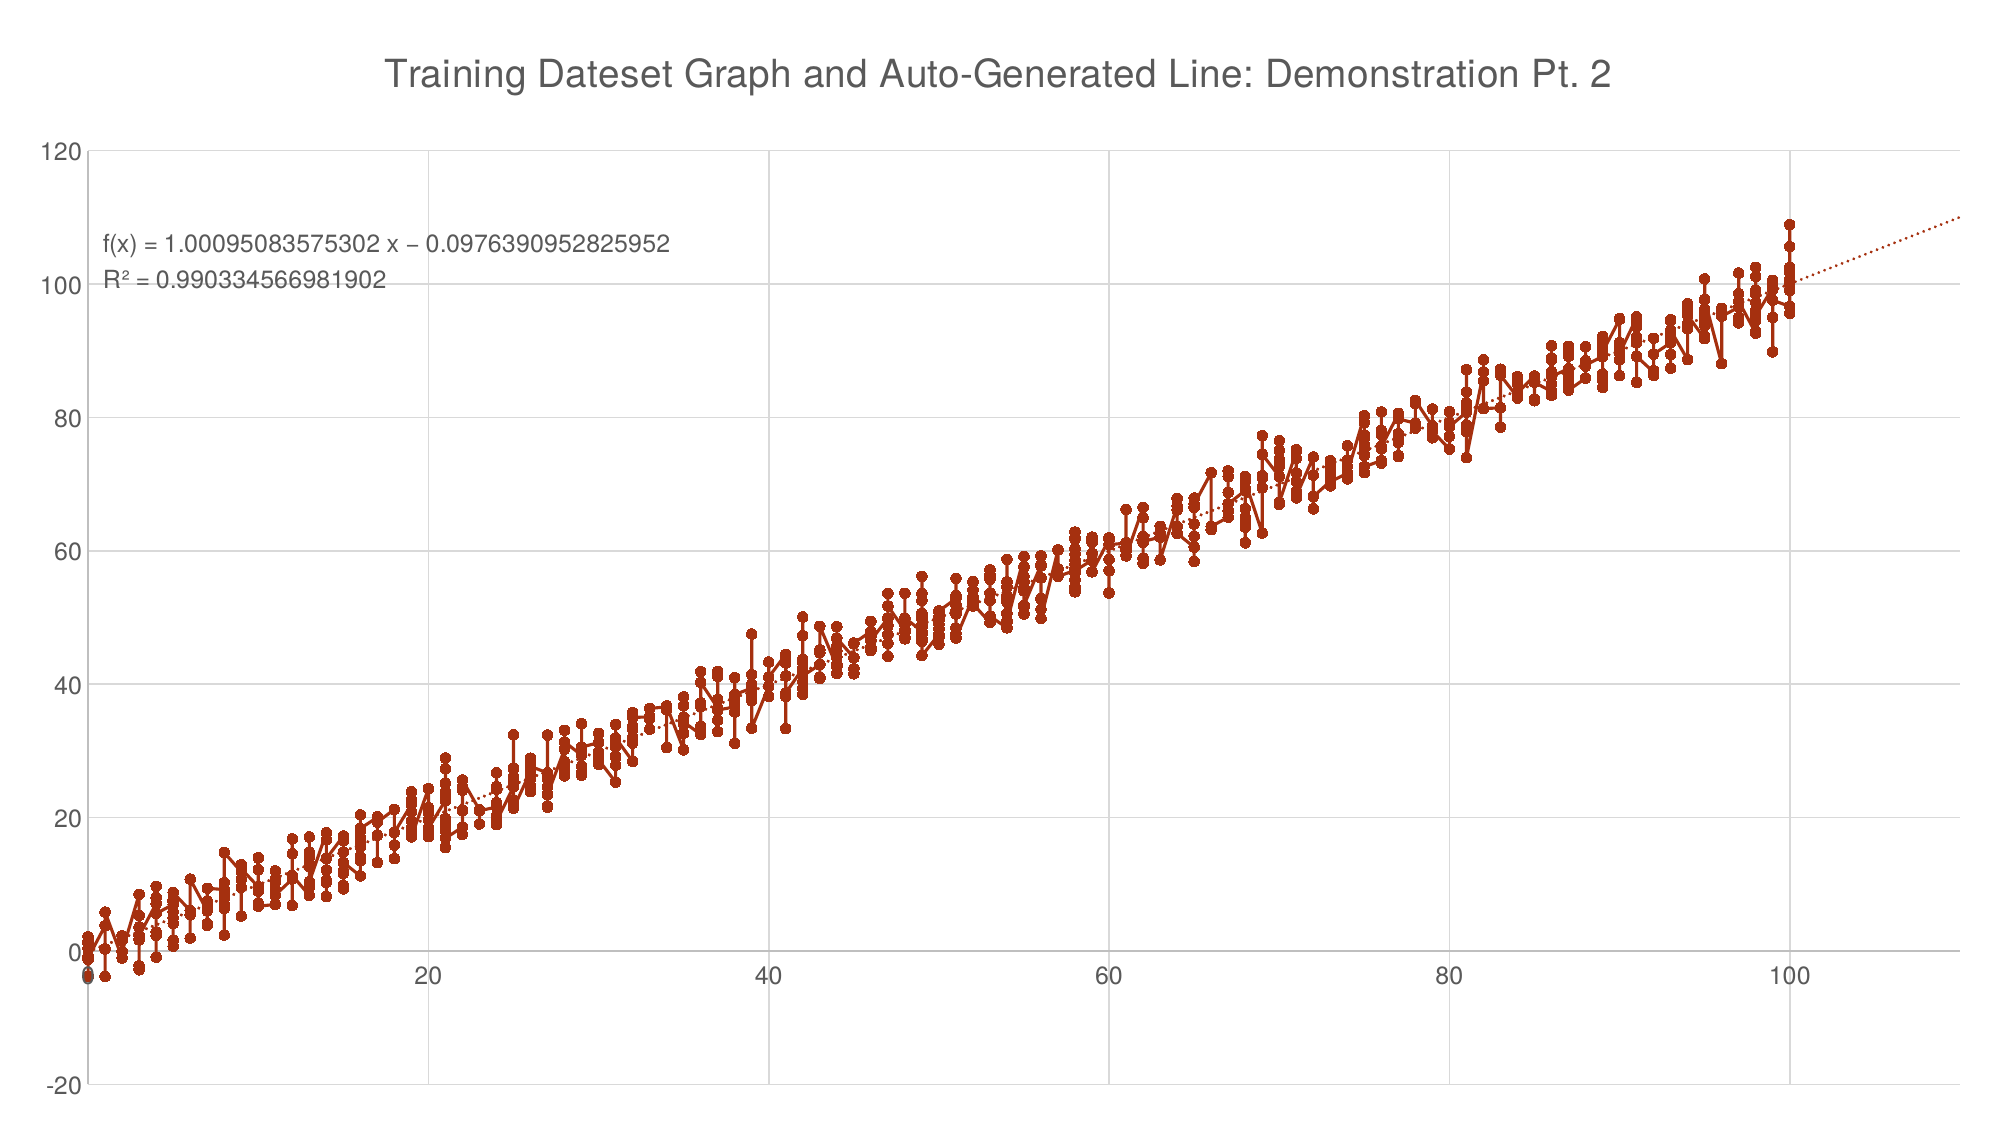

### Chart: Training Dateset Graph and Auto-Generated Line: Demonstration Pt. 2

| Category | 0.329089443 |
|---|---|